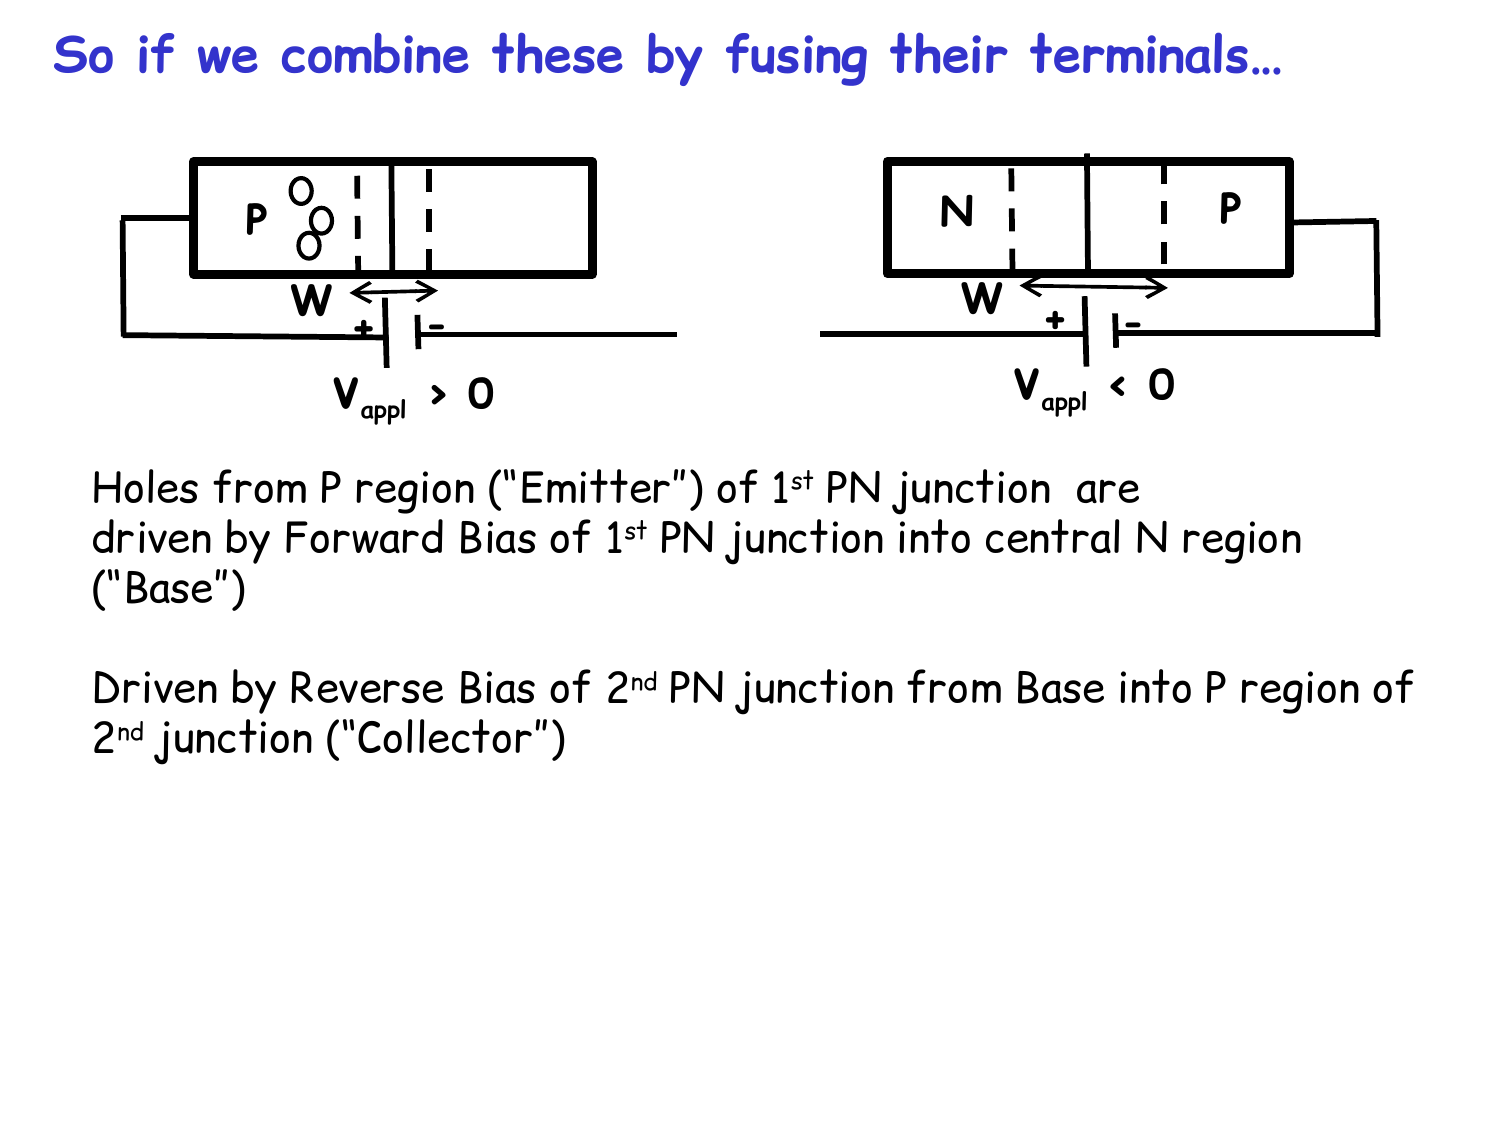

# So if we combine these by fusing their terminals…

P
N
W
+
-
Vappl < 0

N
P
W
-
+
Vappl > 0
Holes from P region (“Emitter”) of 1st PN junction  are
driven by Forward Bias of 1st PN junction into central N region (“Base”)

Driven by Reverse Bias of 2nd PN junction from Base into P region of
2nd junction (“Collector”)